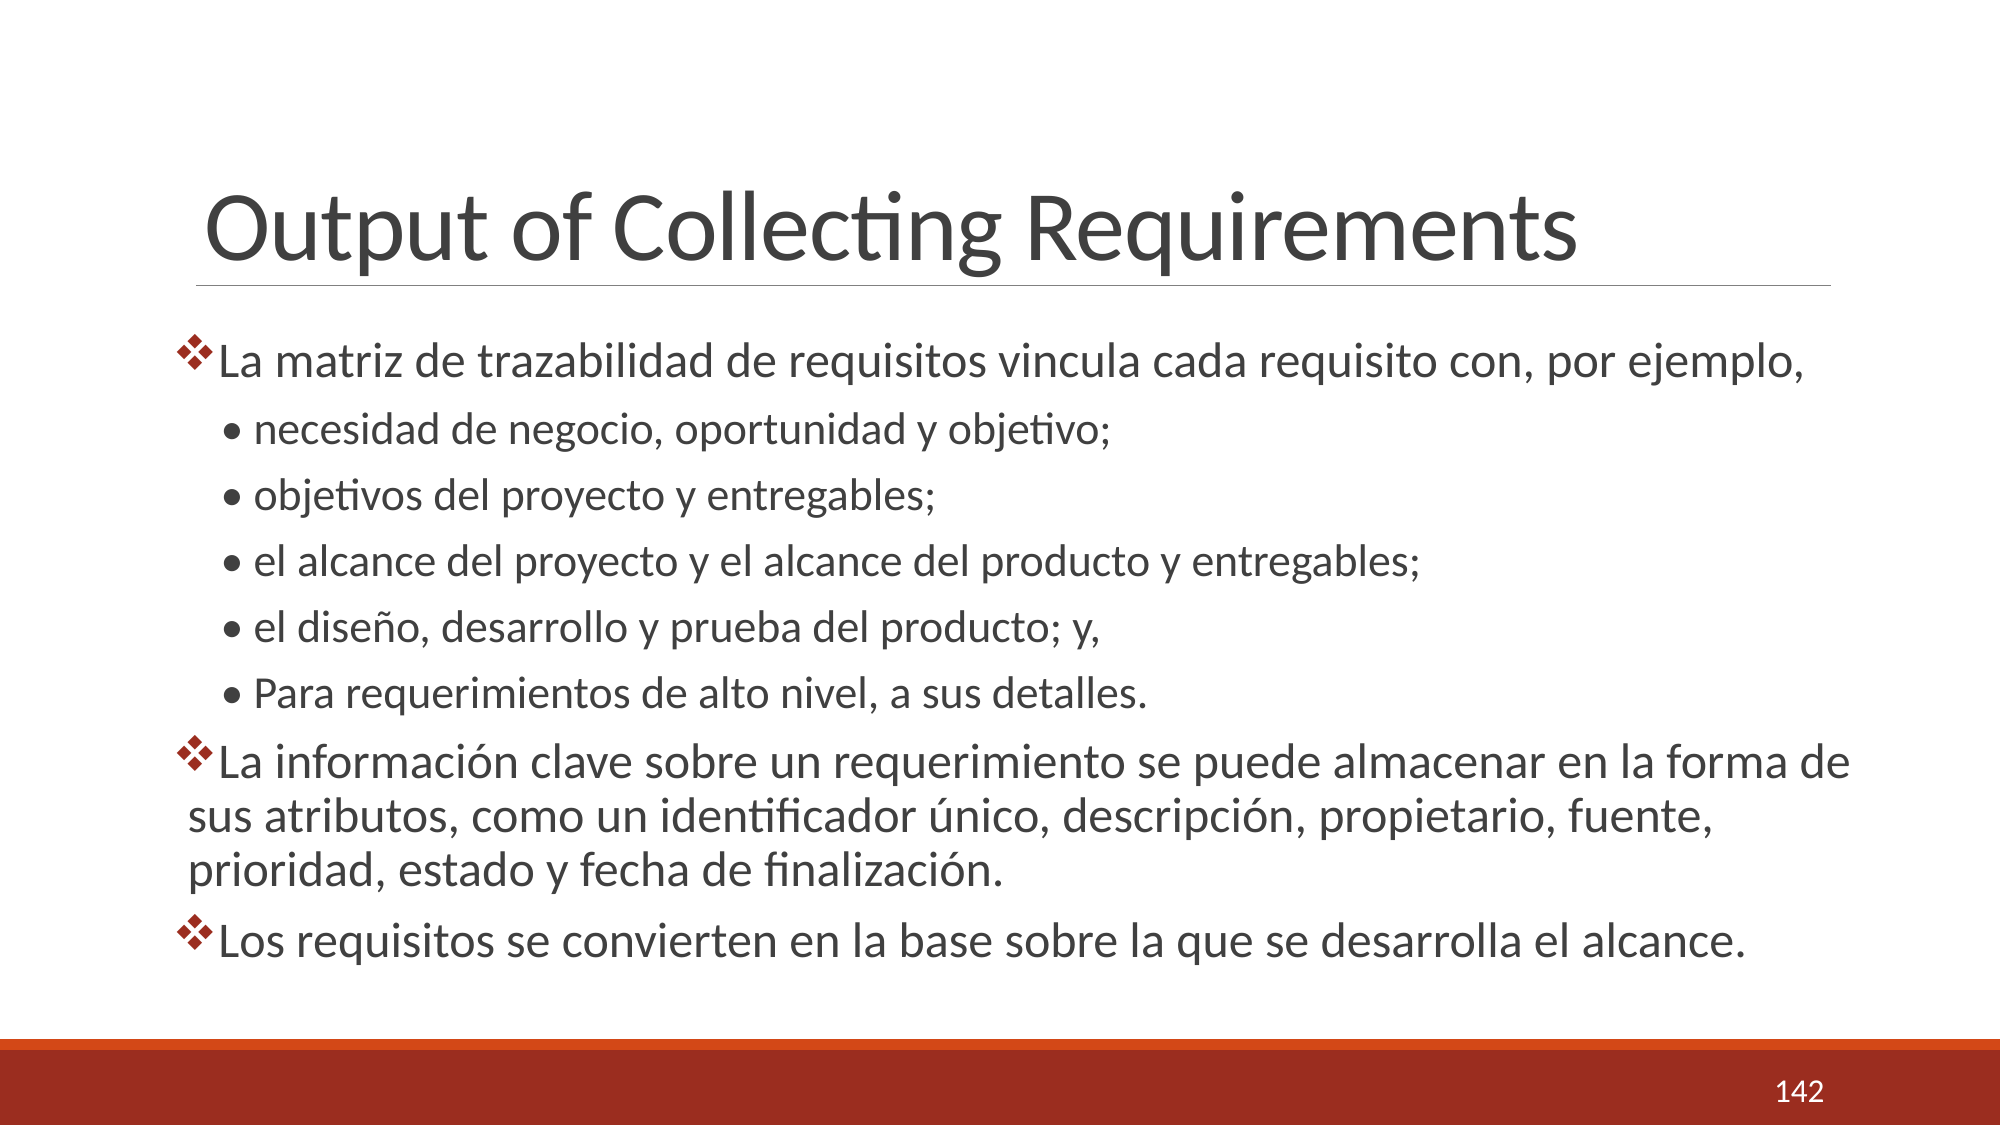

# Output of Collecting Requirements
La matriz de trazabilidad de requisitos vincula cada requisito con, por ejemplo,
• necesidad de negocio, oportunidad y objetivo;
• objetivos del proyecto y entregables;
• el alcance del proyecto y el alcance del producto y entregables;
• el diseño, desarrollo y prueba del producto; y,
• Para requerimientos de alto nivel, a sus detalles.
La información clave sobre un requerimiento se puede almacenar en la forma de sus atributos, como un identificador único, descripción, propietario, fuente, prioridad, estado y fecha de finalización.
Los requisitos se convierten en la base sobre la que se desarrolla el alcance.
142